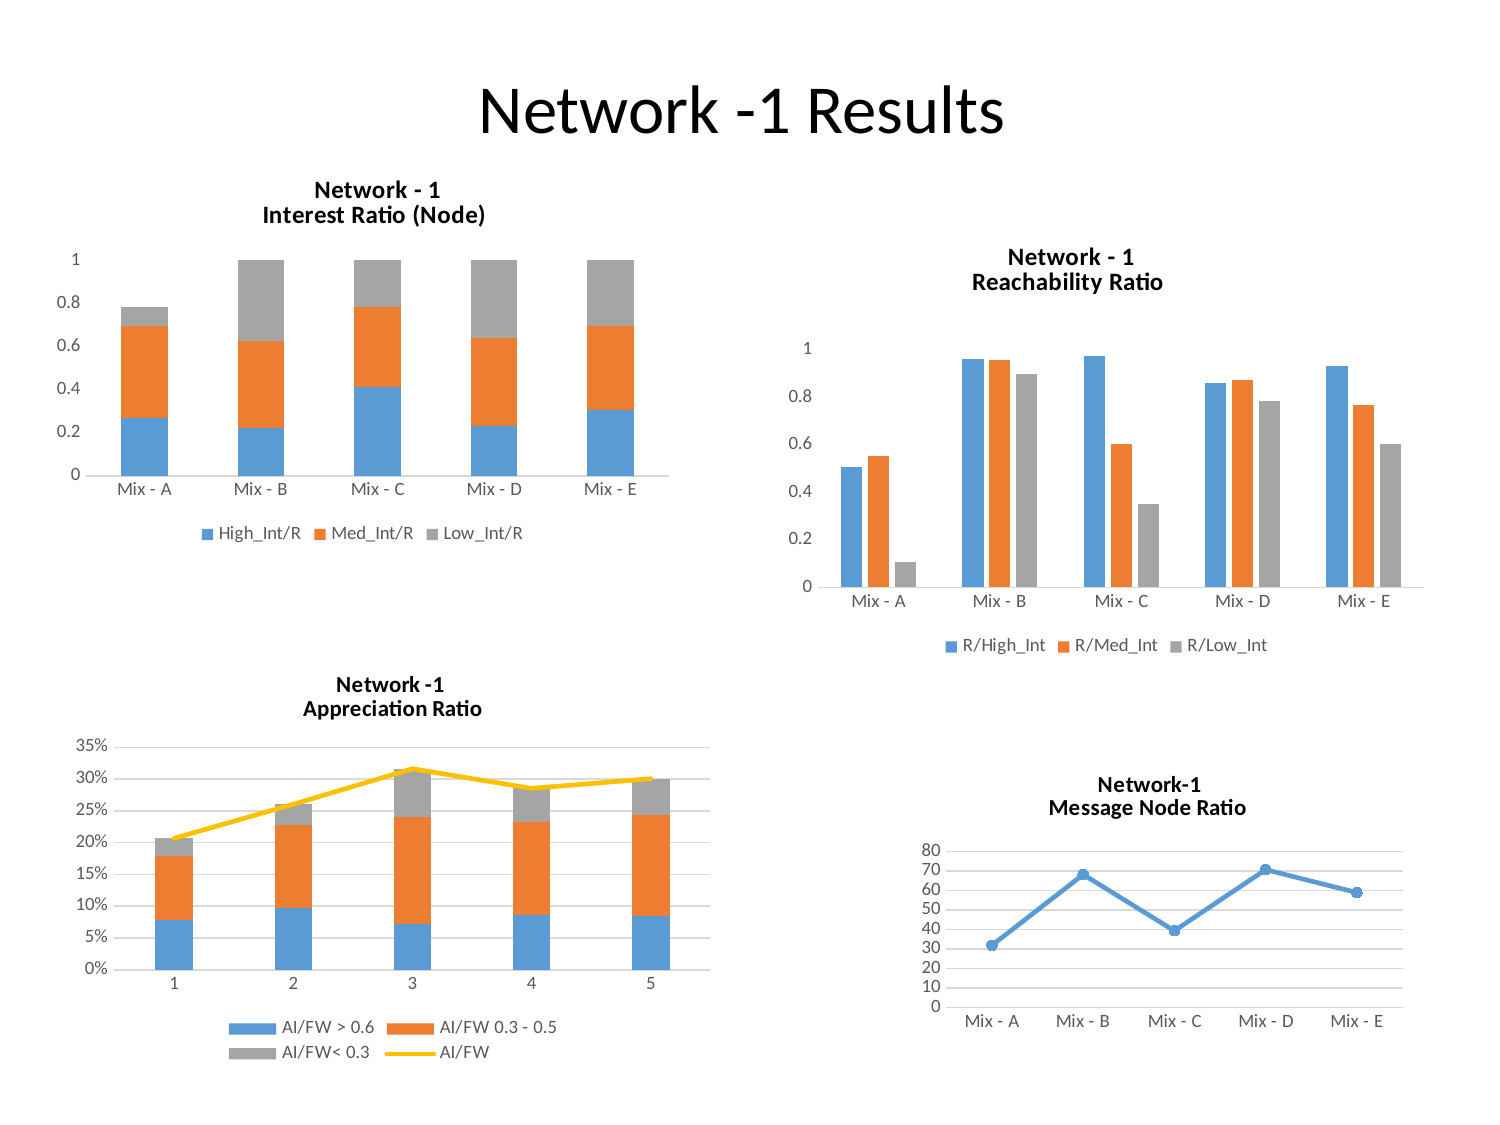

# Network -1 Results

### Chart: Network - 1
Interest Ratio (Node)

| Category | High_Int/R | Med_Int/R | Low_Int/R |
|---|---|---|---|
| Mix - A | 0.26738660136395925 | 0.42776777000379546 | 0.09006899632983961 |
| Mix - B | 0.22339156994887646 | 0.4033085597553656 | 0.3732998702957578 |
| Mix - C | 0.41201129190947067 | 0.3729961984132231 | 0.21499250967730604 |
| Mix - D | 0.2316561195331532 | 0.41033380352427307 | 0.35801007694257414 |
| Mix - E | 0.3046038530166562 | 0.39058621832969764 | 0.304809928653646 |

### Chart: Network - 1
Reachability Ratio

| Category | R/High_Int | R/Med_Int | R/Low_Int |
|---|---|---|---|
| Mix - A | 0.5082070893622189 | 0.5544611183838261 | 0.10708986281690346 |
| Mix - B | 0.9640117182711003 | 0.9596038997500146 | 0.9006108526037309 |
| Mix - C | 0.976689051492482 | 0.6035203902123483 | 0.35208699813625377 |
| Mix - D | 0.8602500430173854 | 0.8724817791646859 | 0.7872740985793526 |
| Mix - E | 0.9308963391390932 | 0.768154460553423 | 0.6059998807901618 |

### Chart: Network -1
Appreciation Ratio

| Category | AI/FW > 0.6 | AI/FW 0.3 - 0.5 | AI/FW< 0.3 | AI/FW |
|---|---|---|---|---|

### Chart: Network-1
Message Node Ratio

| Category |  |
|---|---|
| Mix - A | 31.92611683848797 |
| Mix - B | 68.19072164948453 |
| Mix - C | 39.37285223367697 |
| Mix - D | 70.68556701030928 |
| Mix - E | 58.965635738831615 |